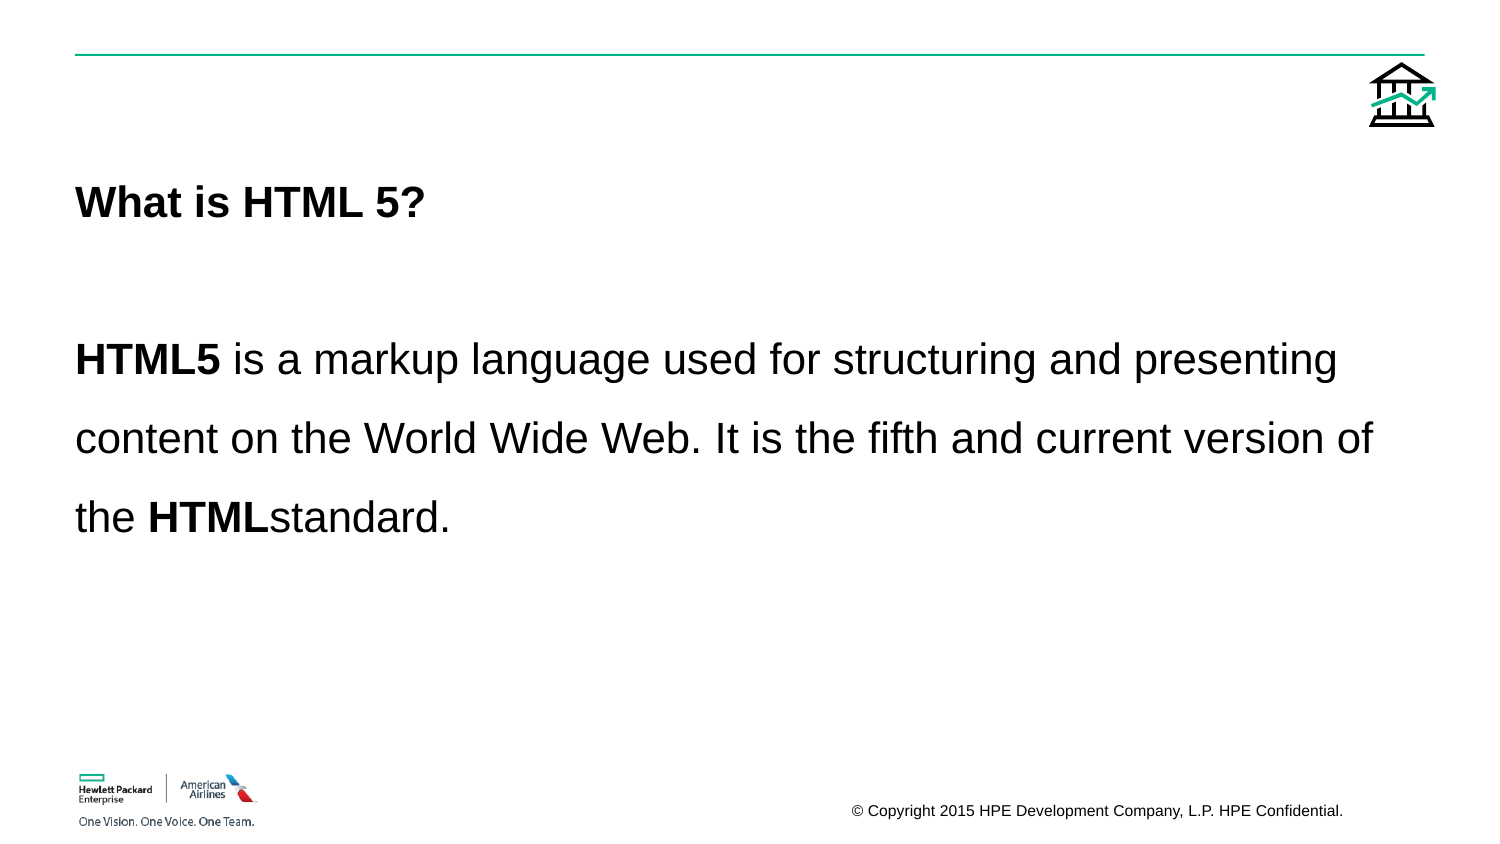

# What is HTML 5? HTML5 is a markup language used for structuring and presenting content on the World Wide Web. It is the fifth and current version of the HTMLstandard.